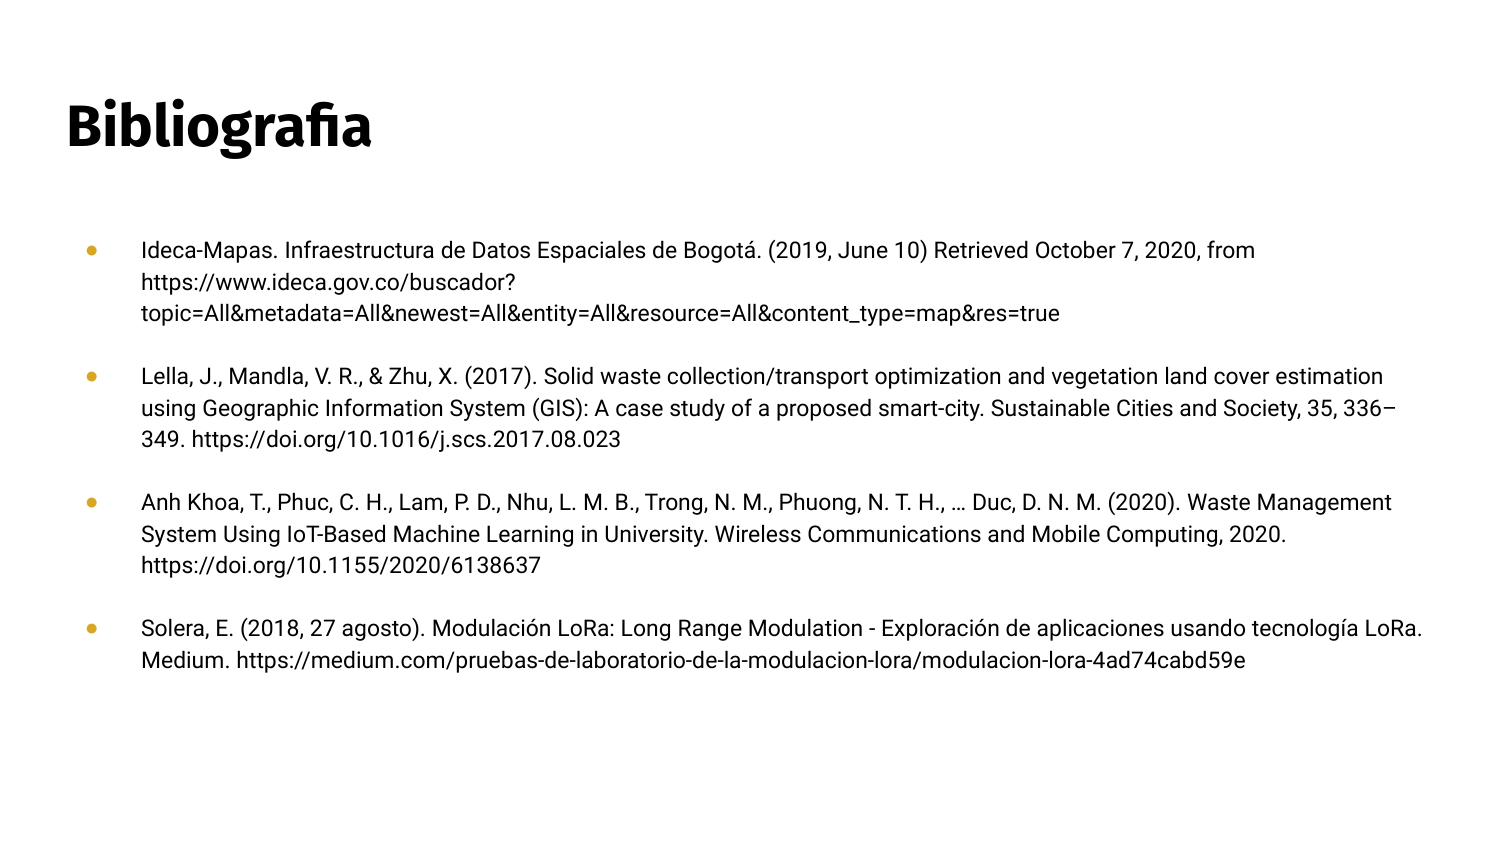

# Bibliografia

Ideca-Mapas. Infraestructura de Datos Espaciales de Bogotá. (2019, June 10) Retrieved October 7, 2020, from https://www.ideca.gov.co/buscador?topic=All&metadata=All&newest=All&entity=All&resource=All&content_type=map&res=true

Lella, J., Mandla, V. R., & Zhu, X. (2017). Solid waste collection/transport optimization and vegetation land cover estimation using Geographic Information System (GIS): A case study of a proposed smart-city. Sustainable Cities and Society, 35, 336–349. https://doi.org/10.1016/j.scs.2017.08.023

Anh Khoa, T., Phuc, C. H., Lam, P. D., Nhu, L. M. B., Trong, N. M., Phuong, N. T. H., … Duc, D. N. M. (2020). Waste Management System Using IoT-Based Machine Learning in University. Wireless Communications and Mobile Computing, 2020. https://doi.org/10.1155/2020/6138637

Solera, E. (2018, 27 agosto). Modulación LoRa: Long Range Modulation - Exploración de aplicaciones usando tecnología LoRa. Medium. https://medium.com/pruebas-de-laboratorio-de-la-modulacion-lora/modulacion-lora-4ad74cabd59e